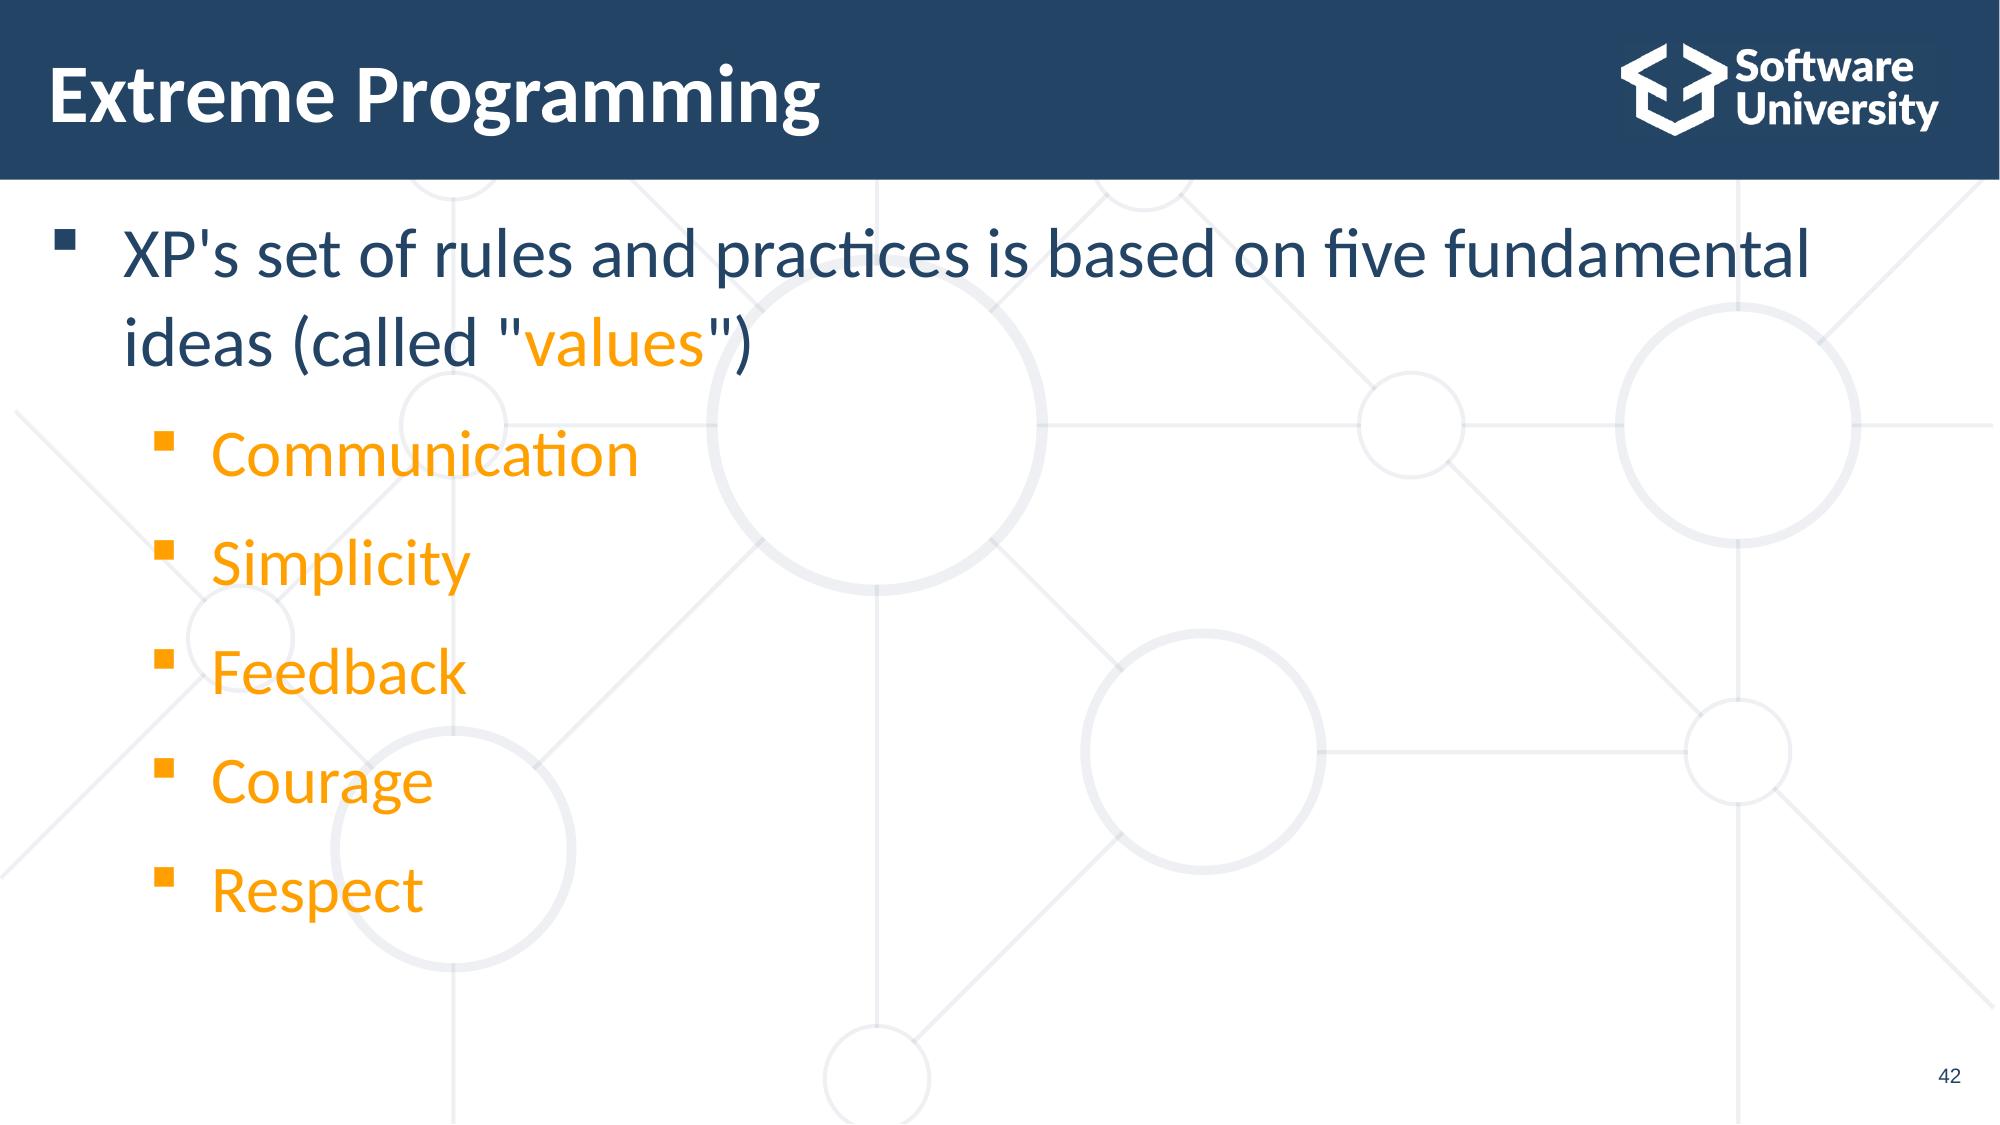

# Extreme Programming
XP's set of rules and practices is based on five fundamental ideas (called "values")
Communication
Simplicity
Feedback
Courage
Respect
42